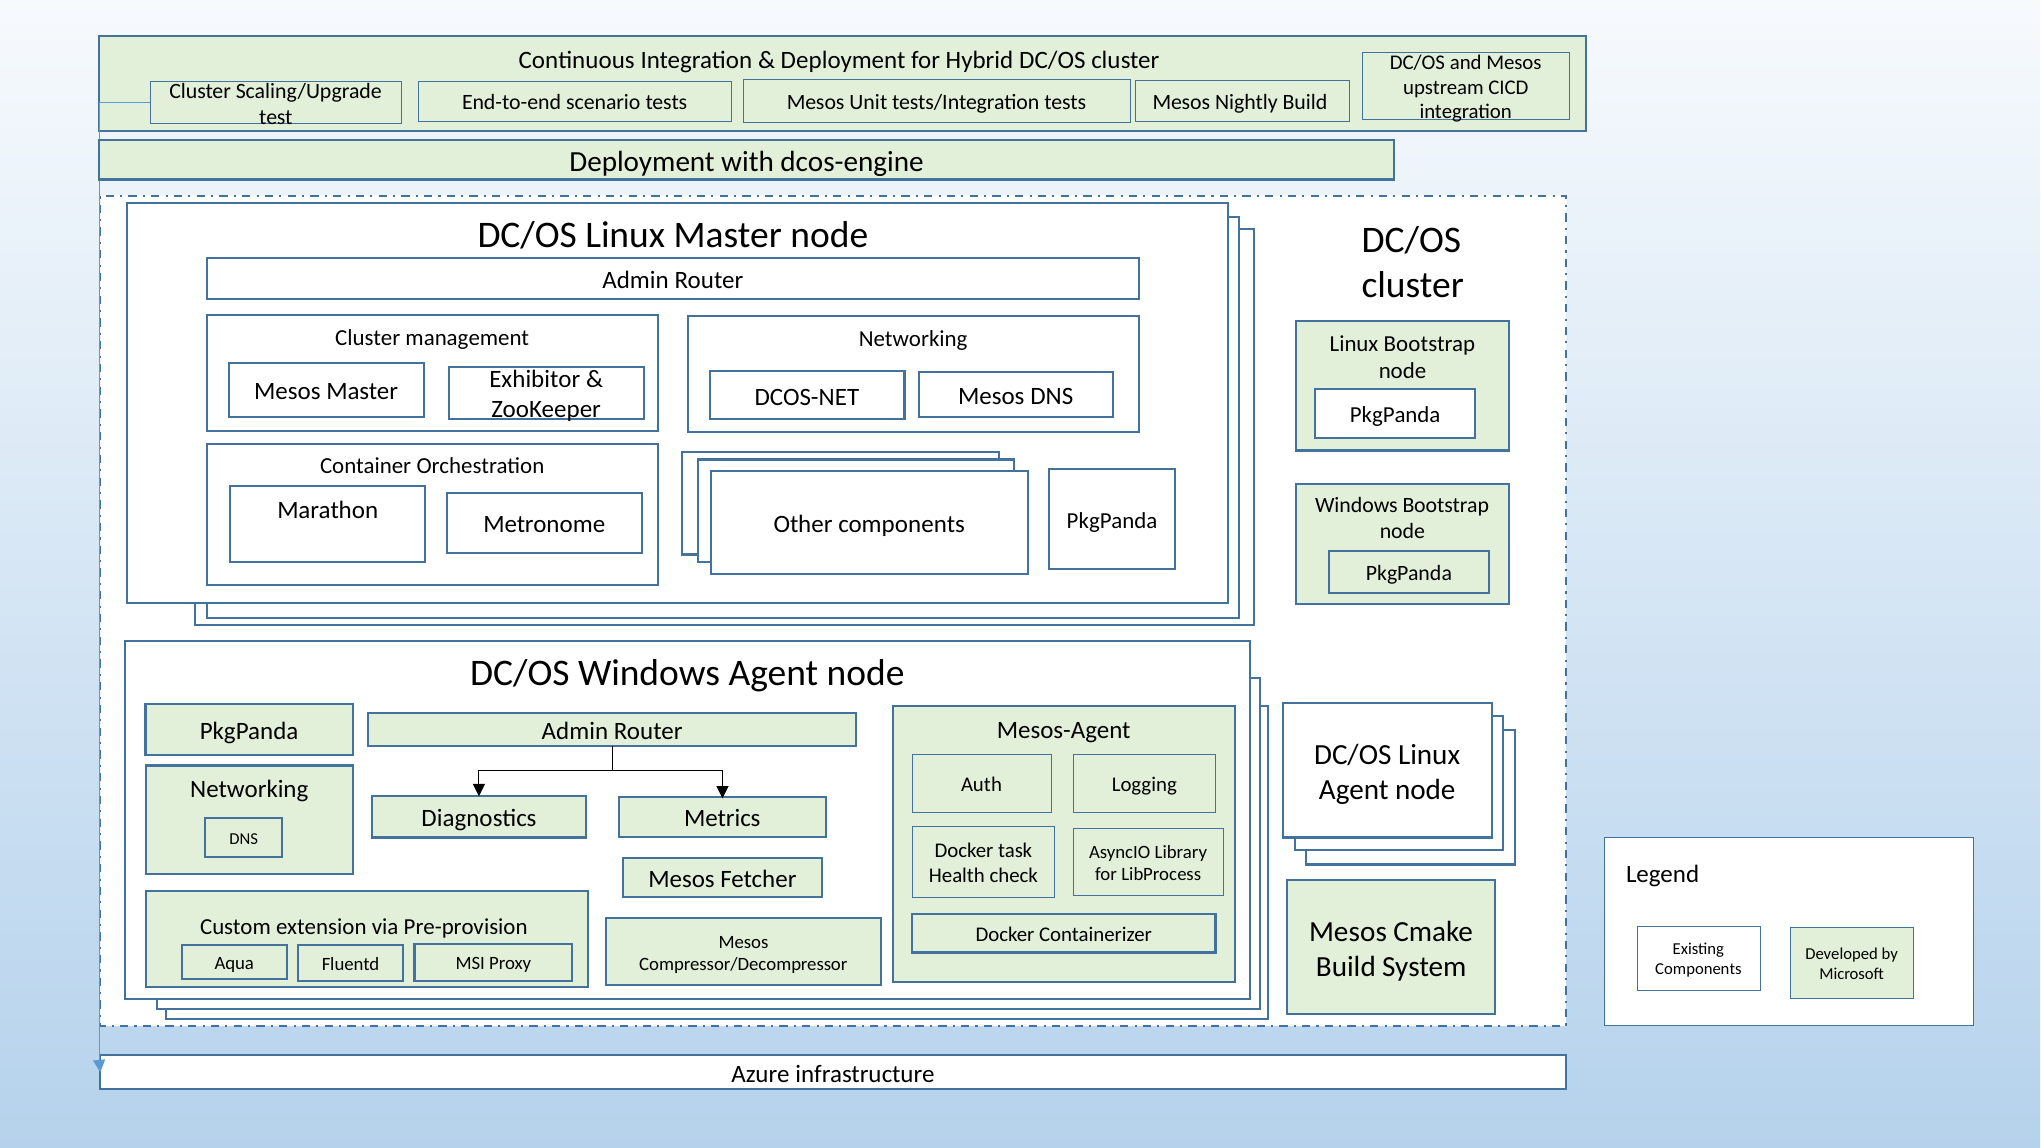

Continuous Integration & Deployment for Hybrid DC/OS cluster
DC/OS and Mesos upstream CICD integration
Mesos Unit tests/Integration tests
Mesos Nightly Build
Cluster Scaling/Upgrade test
End-to-end scenario tests
Deployment with dcos-engine

DC/OS Linux Master node
DC/OS
cluster
DCOS Master nodes
DCOS Master nodes
Admin Router
Cluster management
Networking
Linux Bootstrap node
Mesos Master
Exhibitor &
ZooKeeper
DCOS-NET
Mesos DNS
PkgPanda
Container Orchestration
Other components
Other components
PkgPanda
Other components
Windows Bootstrap node
Marathon
Metronome
PkgPanda
DC/OS Windows Agent node

DC/OS Linux Agent node
PkgPanda

Mesos-Agent
Admin Router

Logging
Auth
Networking
Diagnostics
Metrics
DNS
Docker task Health check
AsyncIO Library for LibProcess

Legend
Mesos Fetcher
Custom extension via Pre-provision

Docker Containerizer
Existing Components
Developed by Microsoft
Azure infrastructure
Mesos Cmake Build System
Mesos Compressor/Decompressor
MSI Proxy
Aqua
Fluentd